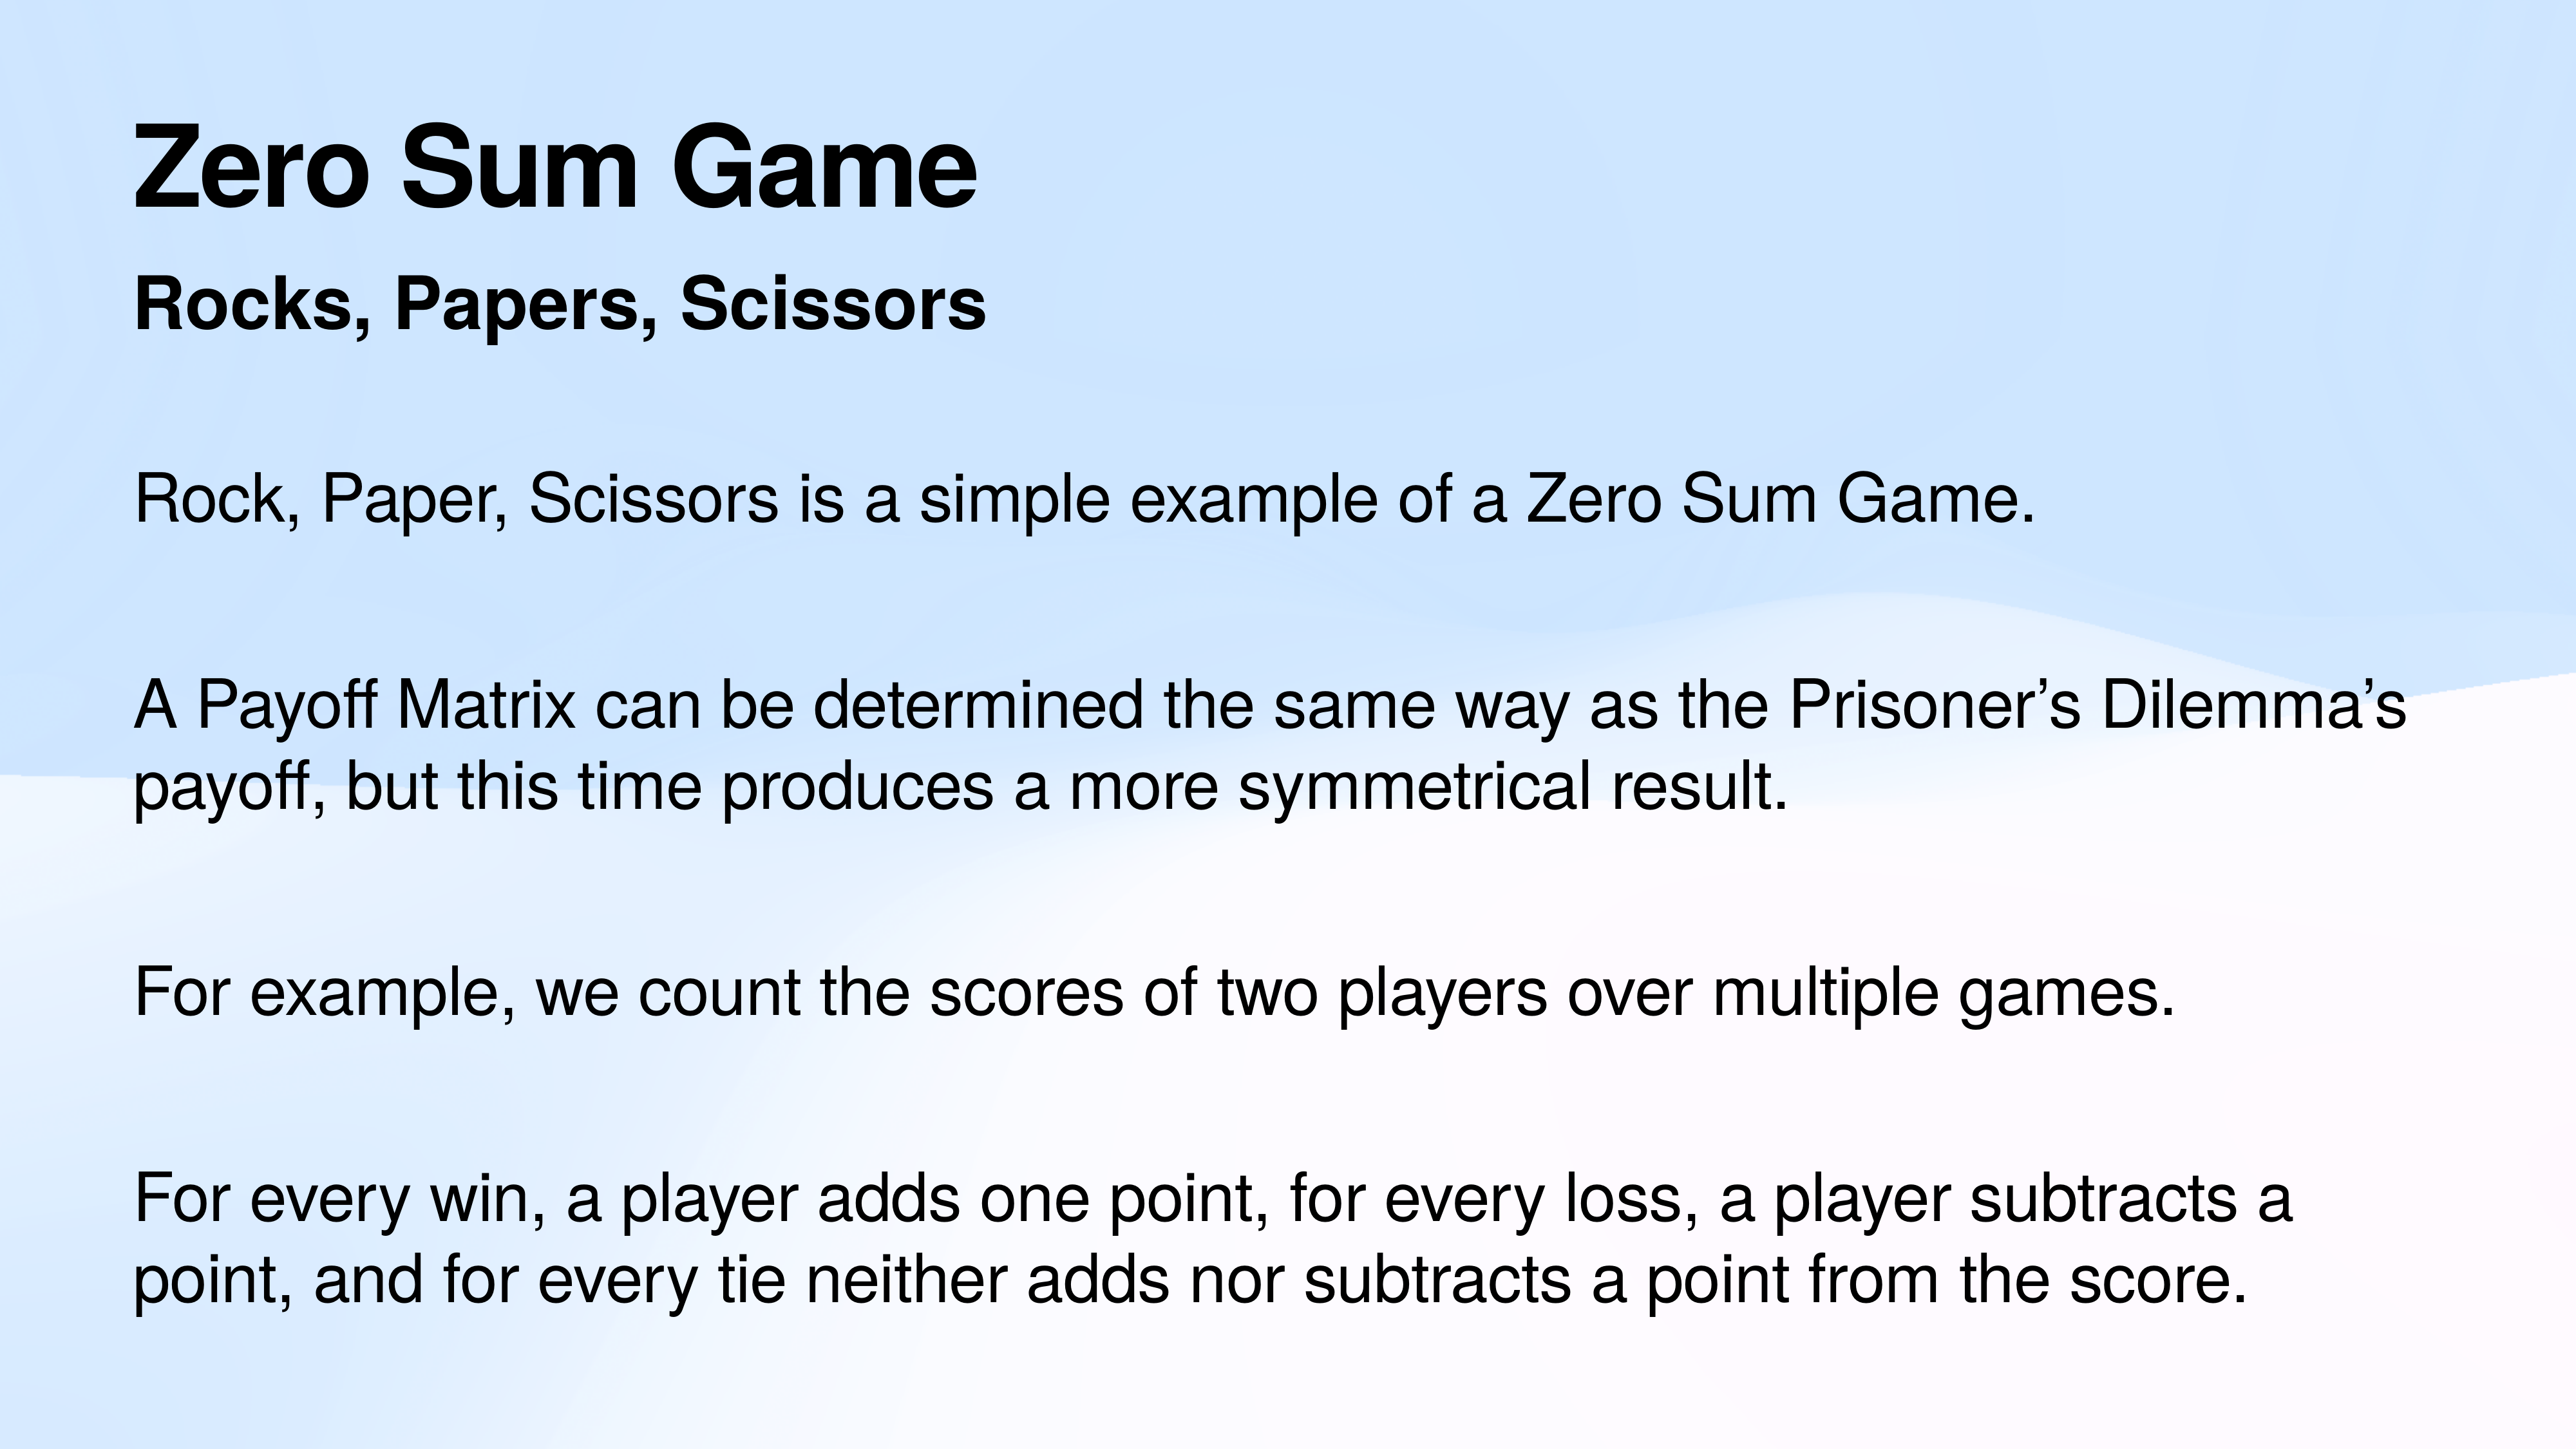

# Zero Sum Game
Rocks, Papers, Scissors
Rock, Paper, Scissors is a simple example of a Zero Sum Game.

A Payoff Matrix can be determined the same way as the Prisoner’s Dilemma’s payoff, but this time produces a more symmetrical result.

For example, we count the scores of two players over multiple games.

For every win, a player adds one point, for every loss, a player subtracts a point, and for every tie neither adds nor subtracts a point from the score.